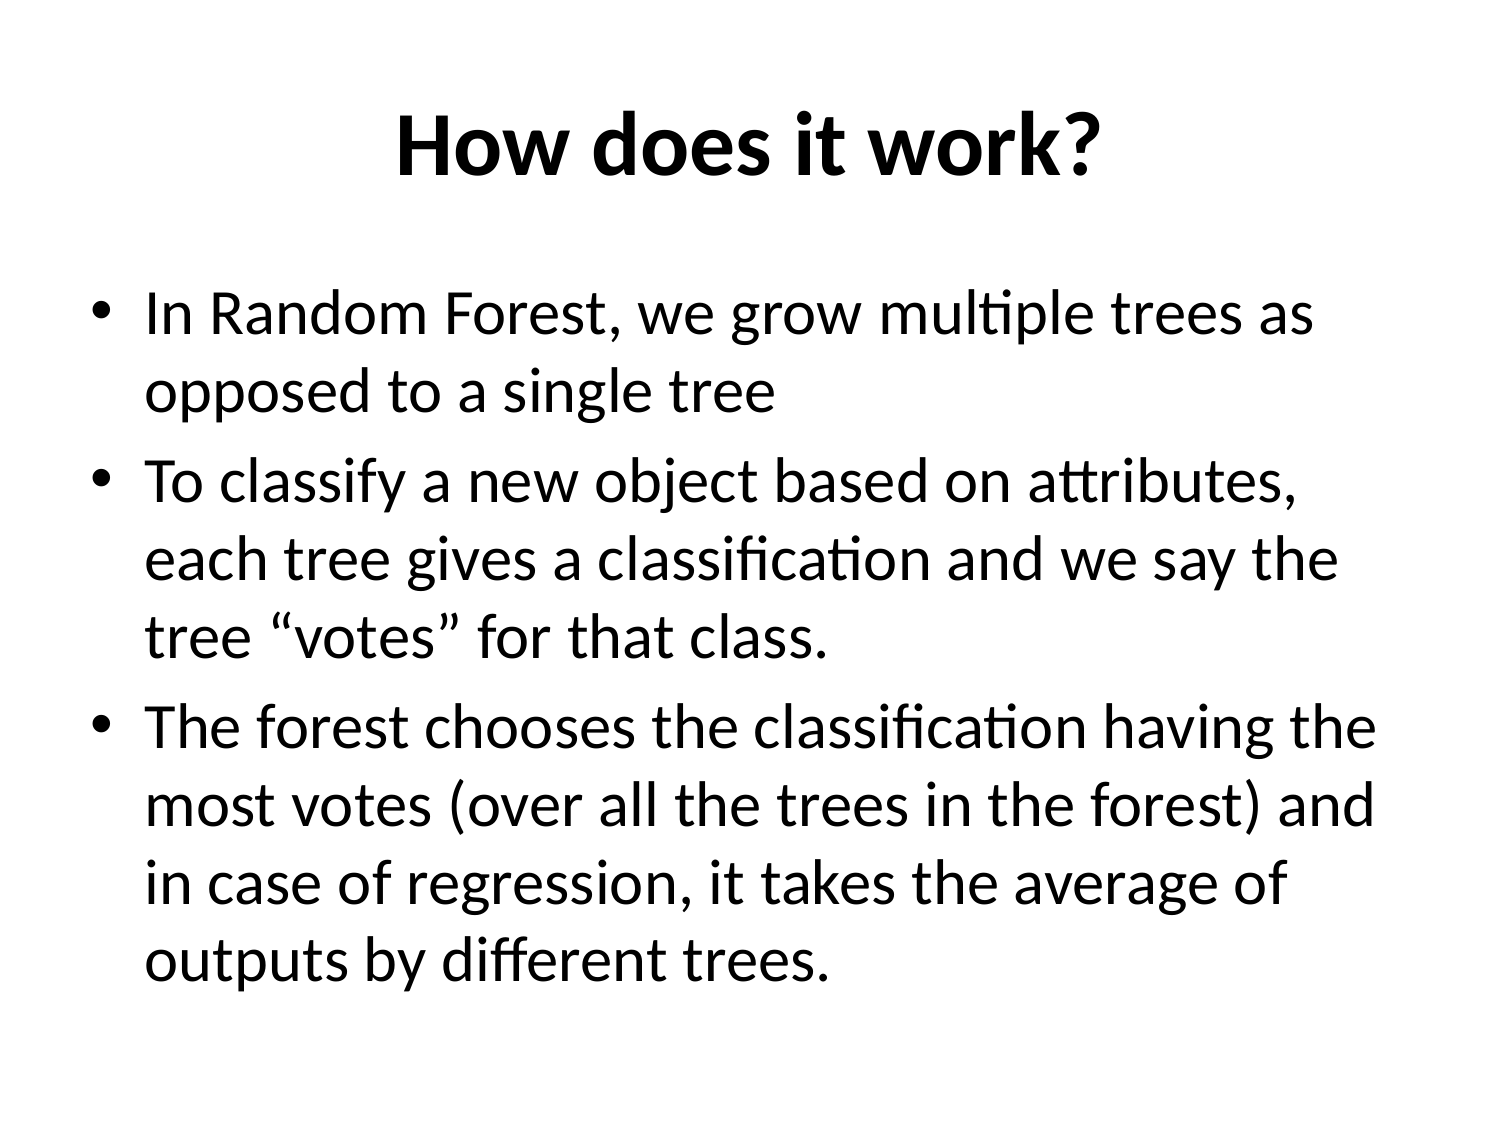

# How does it work?
In Random Forest, we grow multiple trees as opposed to a single tree
To classify a new object based on attributes, each tree gives a classification and we say the tree “votes” for that class.
The forest chooses the classification having the most votes (over all the trees in the forest) and in case of regression, it takes the average of outputs by different trees.